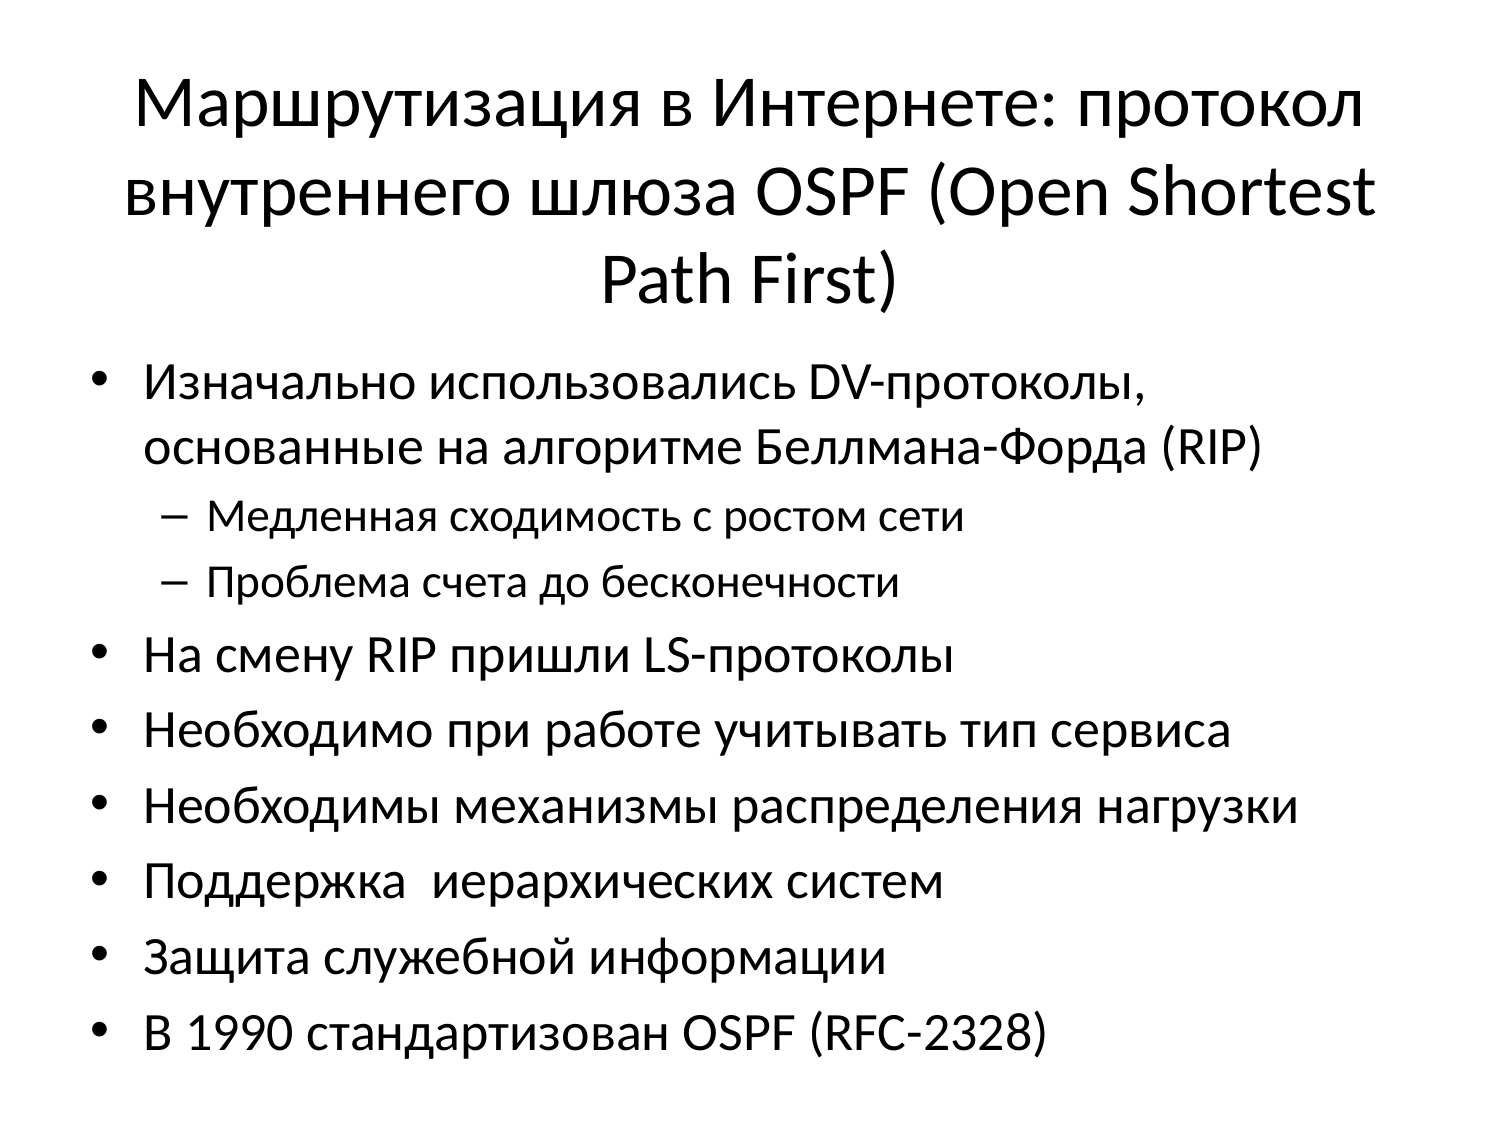

# Маршрутизация в Интернете: протокол внутреннего шлюза OSPF (Open Shortest Path First)
Изначально использовались DV-протоколы, основанные на алгоритме Беллмана-Форда (RIP)
Медленная сходимость с ростом сети
Проблема счета до бесконечности
На смену RIP пришли LS-протоколы
Необходимо при работе учитывать тип сервиса
Необходимы механизмы распределения нагрузки
Поддержка  иерархических систем
Защита служебной информации
В 1990 стандартизован OSPF (RFC-2328)